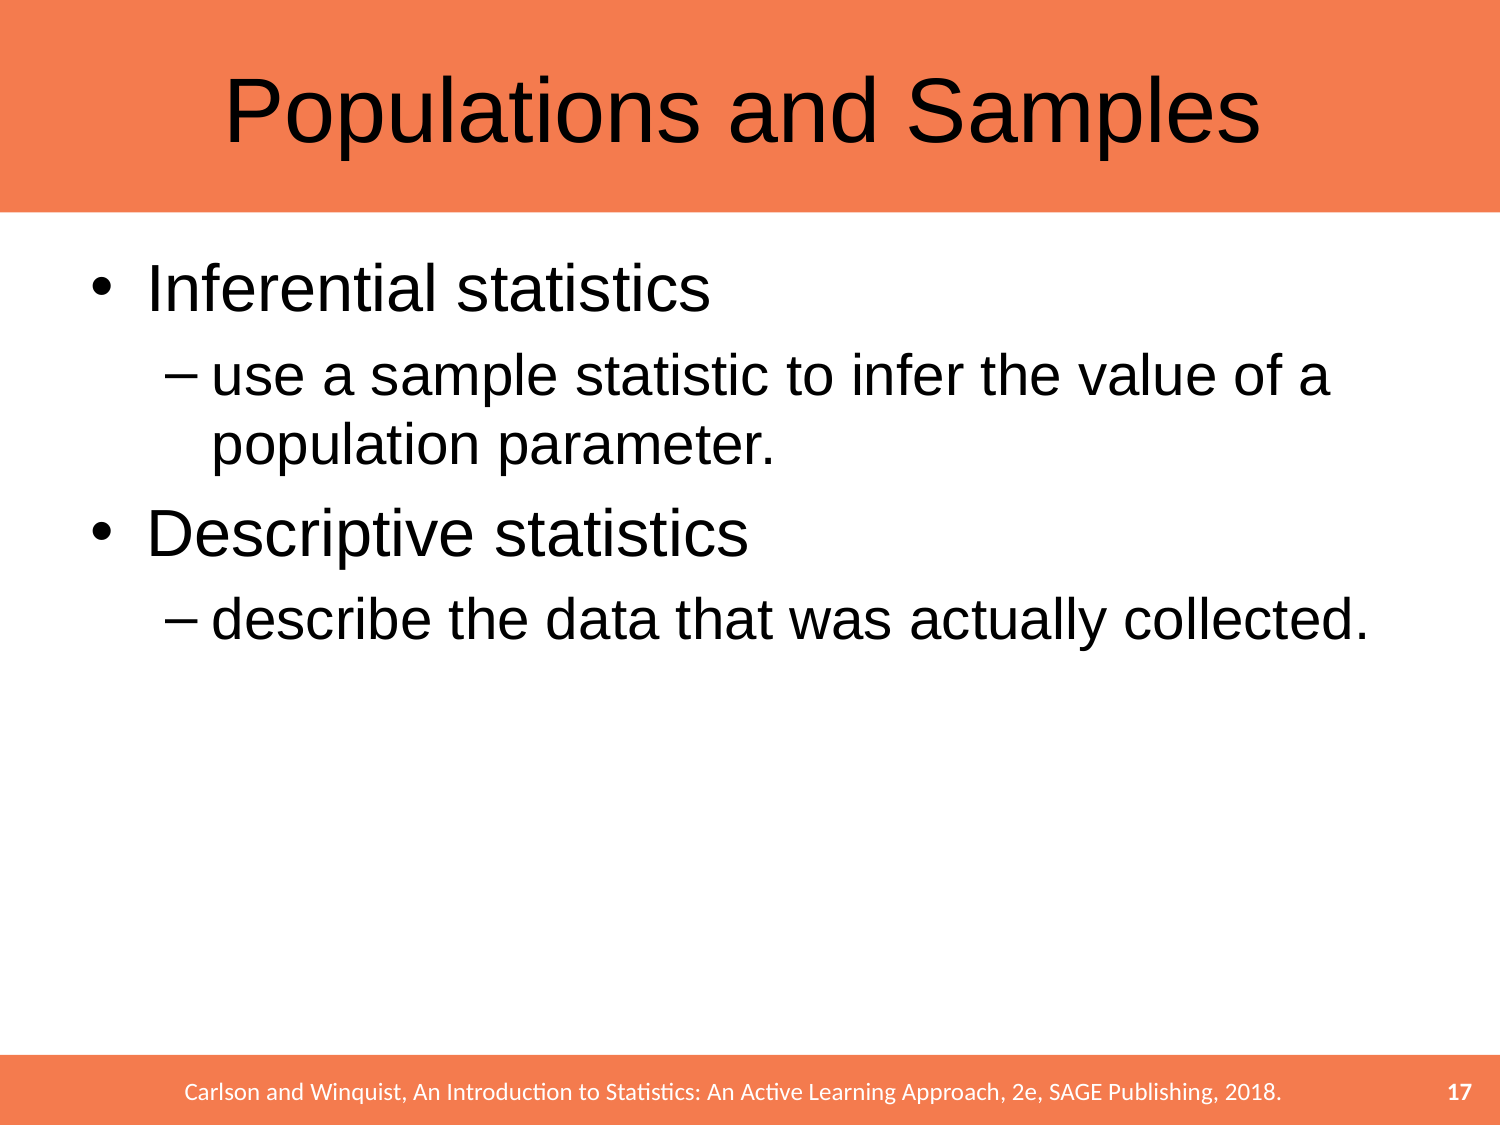

# Populations and Samples
Inferential statistics
use a sample statistic to infer the value of a population parameter.
Descriptive statistics
describe the data that was actually collected.
17
Carlson and Winquist, An Introduction to Statistics: An Active Learning Approach, 2e, SAGE Publishing, 2018.